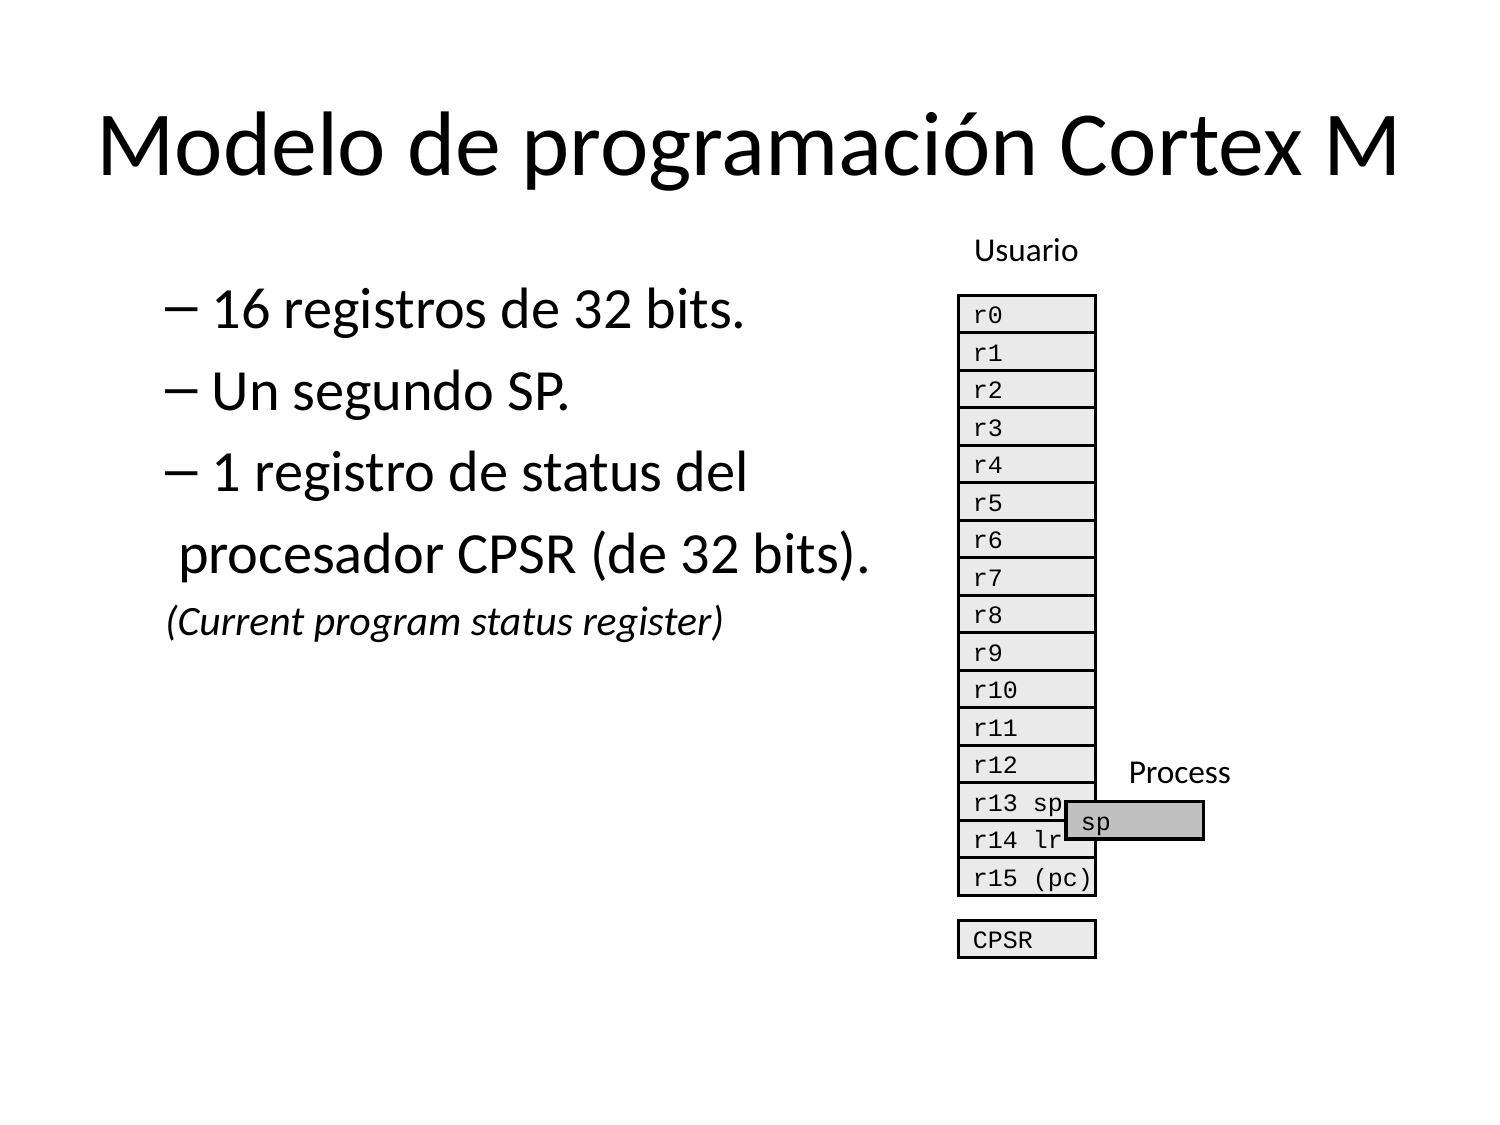

# Modelo de programación Cortex M
Usuario
r0
r1
r2
r3
r4
r5
r6
r7
r8
r9
r10
r11
r12
r13 sp
r14 lr
r15 (pc)
CPSR
Process
sp
16 registros de 32 bits.
Un segundo SP.
1 registro de status del
 procesador CPSR (de 32 bits).
(Current program status register)